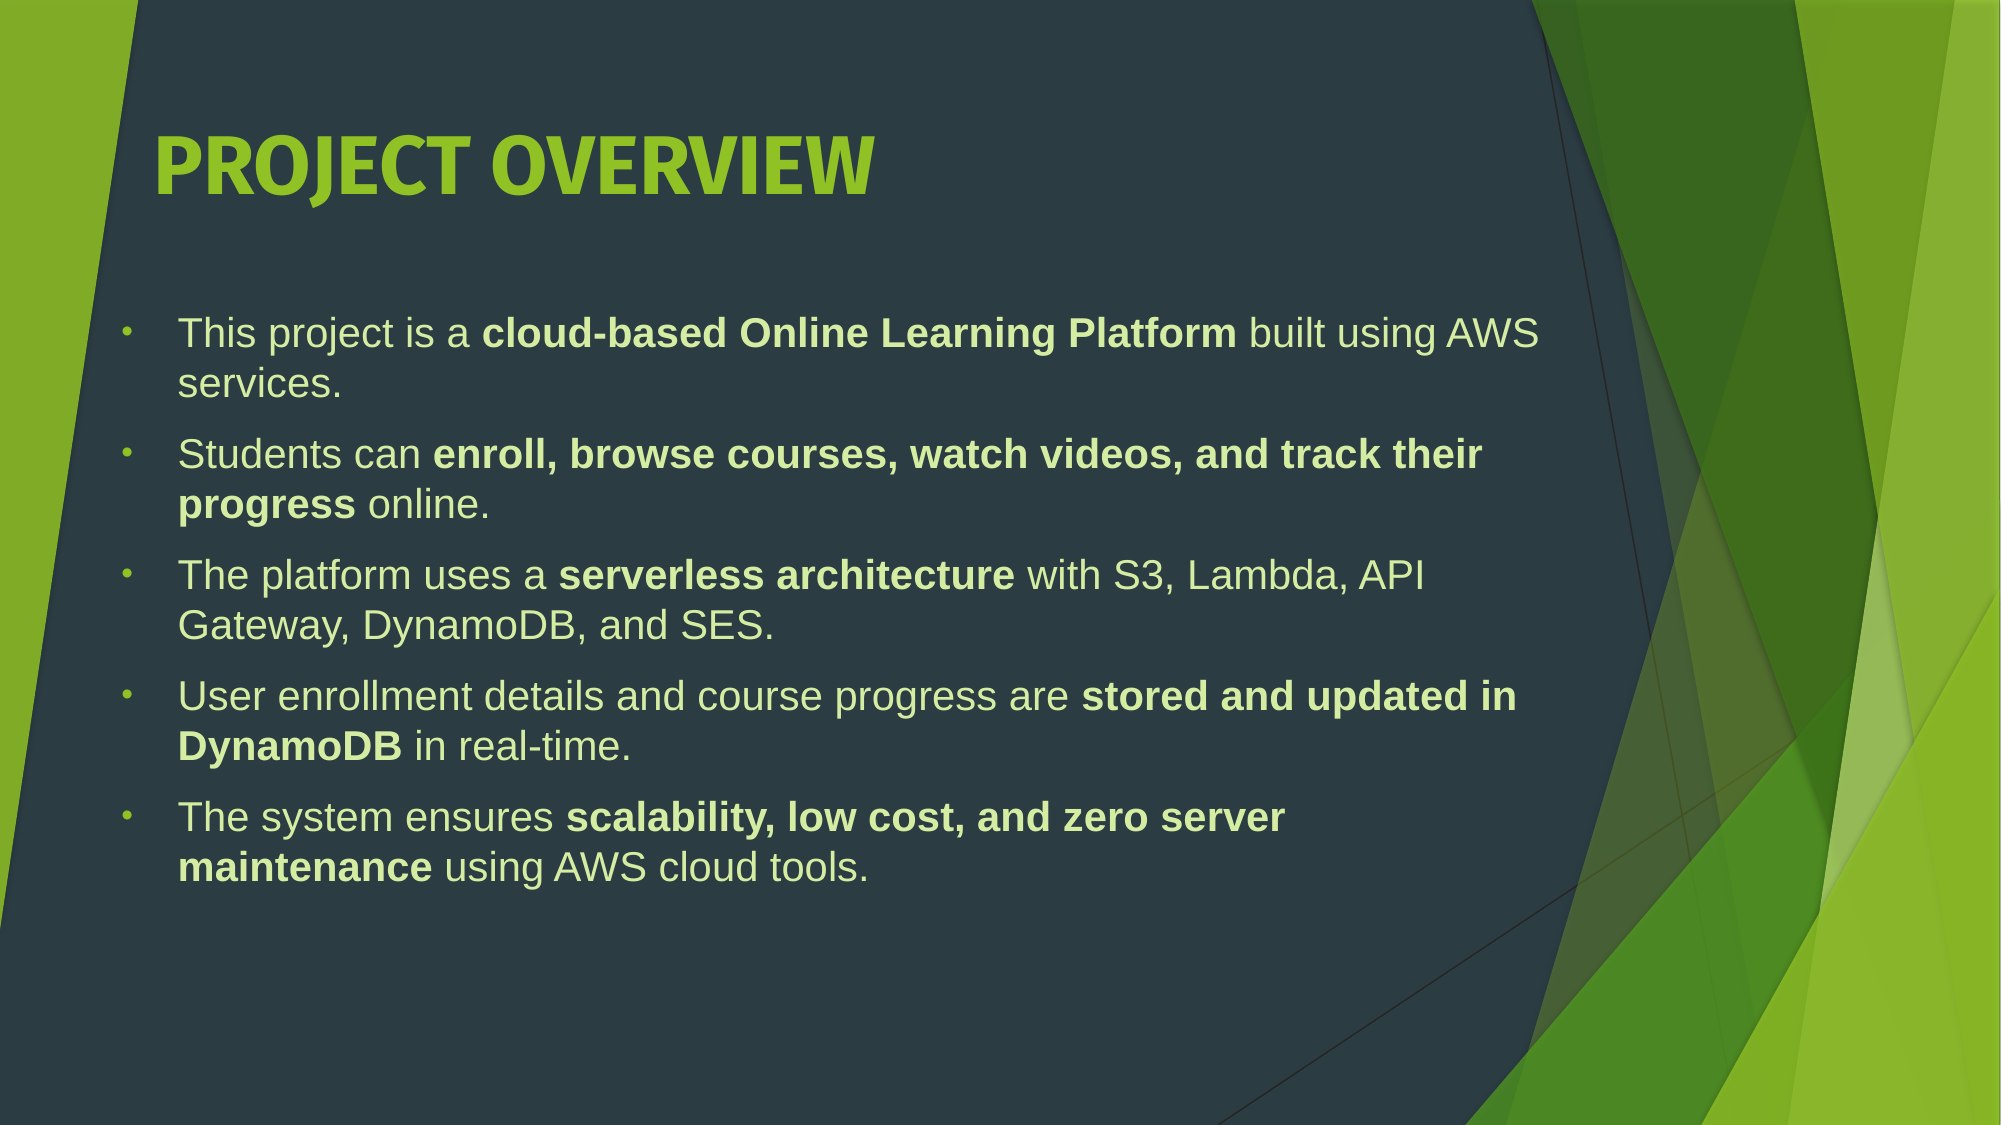

# PROJECT OVERVIEW
This project is a cloud-based Online Learning Platform built using AWS services.
Students can enroll, browse courses, watch videos, and track their progress online.
The platform uses a serverless architecture with S3, Lambda, API Gateway, DynamoDB, and SES.
User enrollment details and course progress are stored and updated in DynamoDB in real-time.
The system ensures scalability, low cost, and zero server maintenance using AWS cloud tools.